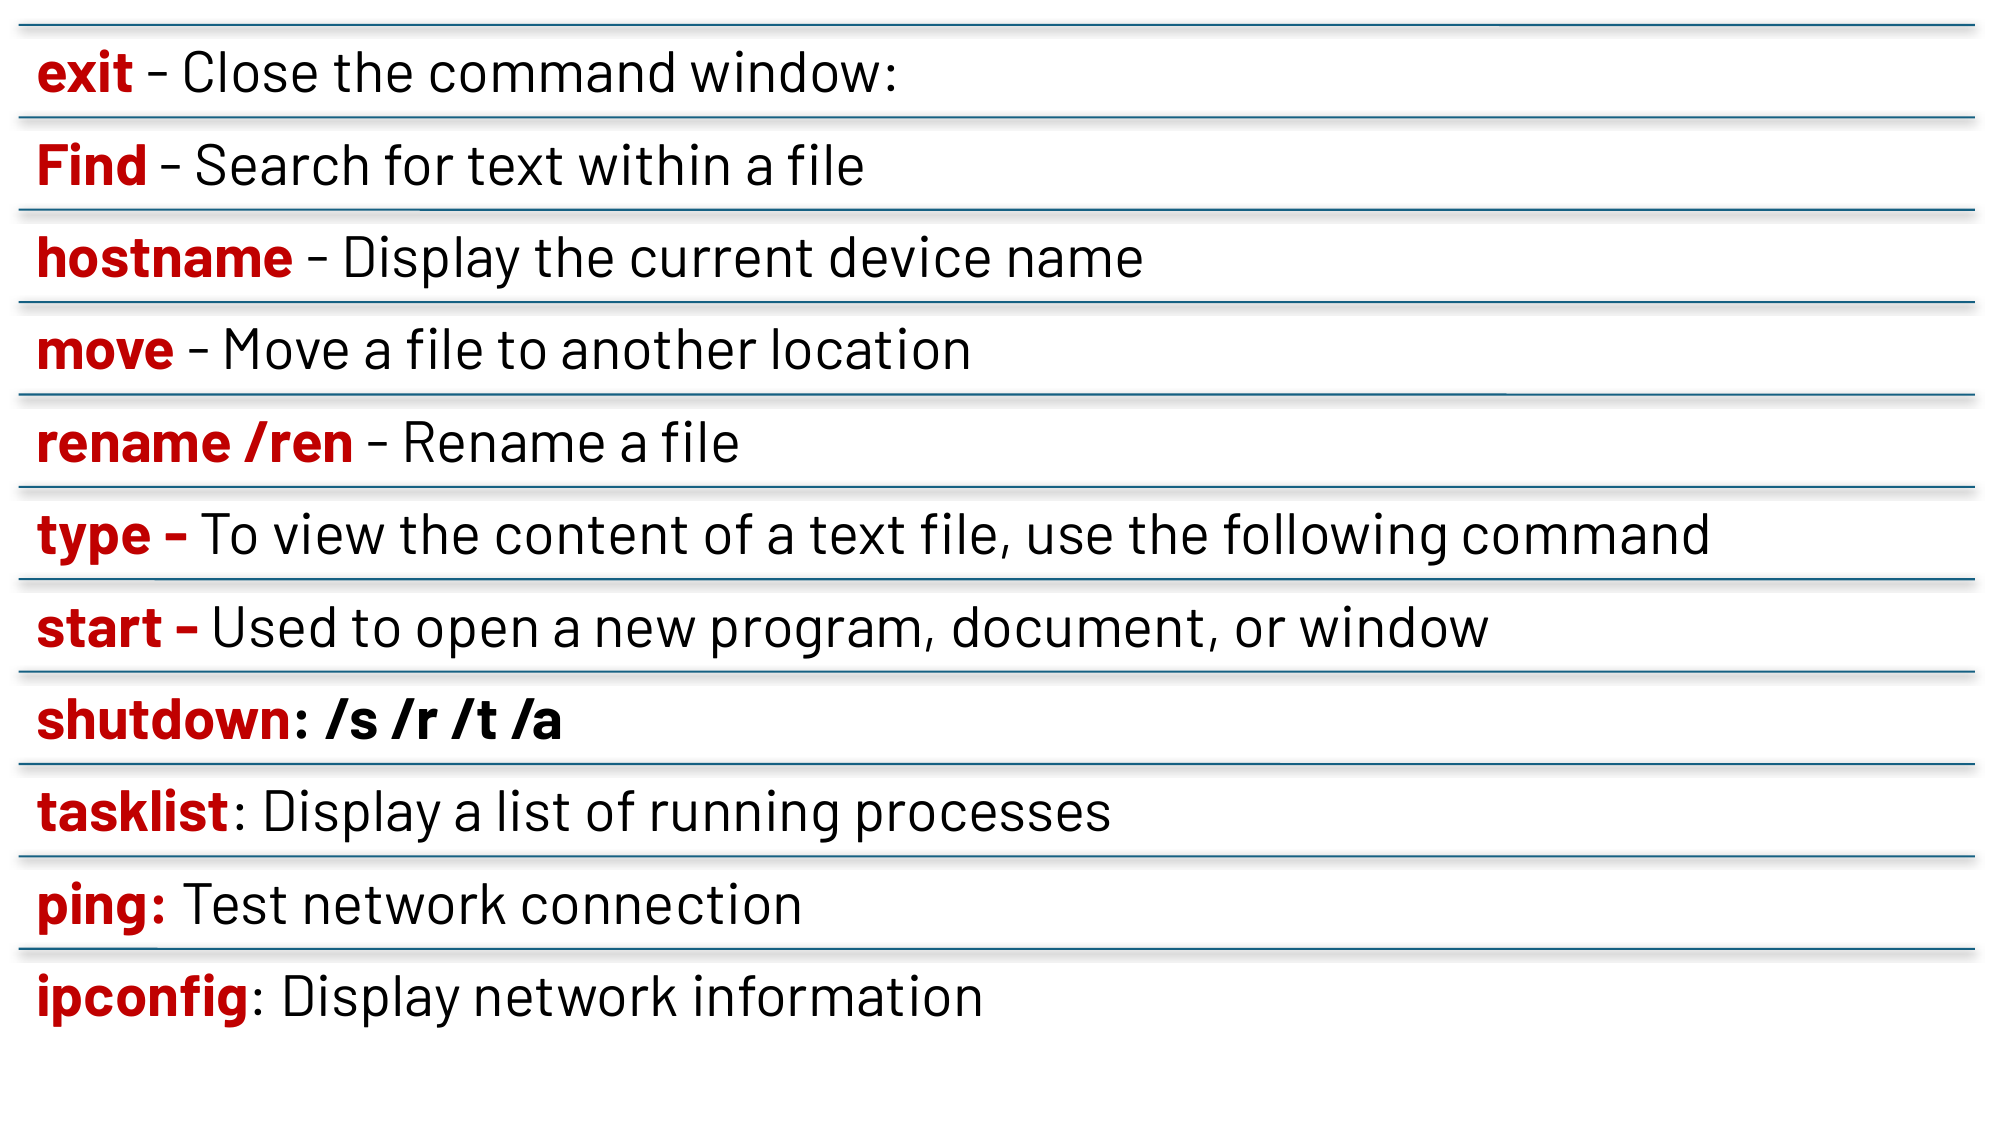

exit - Close the command window:
Find - Search for text within a file
hostname - Display the current device name
move - Move a file to another location
rename /ren - Rename a file
type - To view the content of a text file, use the following command
start - Used to open a new program, document, or window
shutdown: /s /r /t /a
tasklist: Display a list of running processes
ping: Test network connection
ipconfig: Display network information